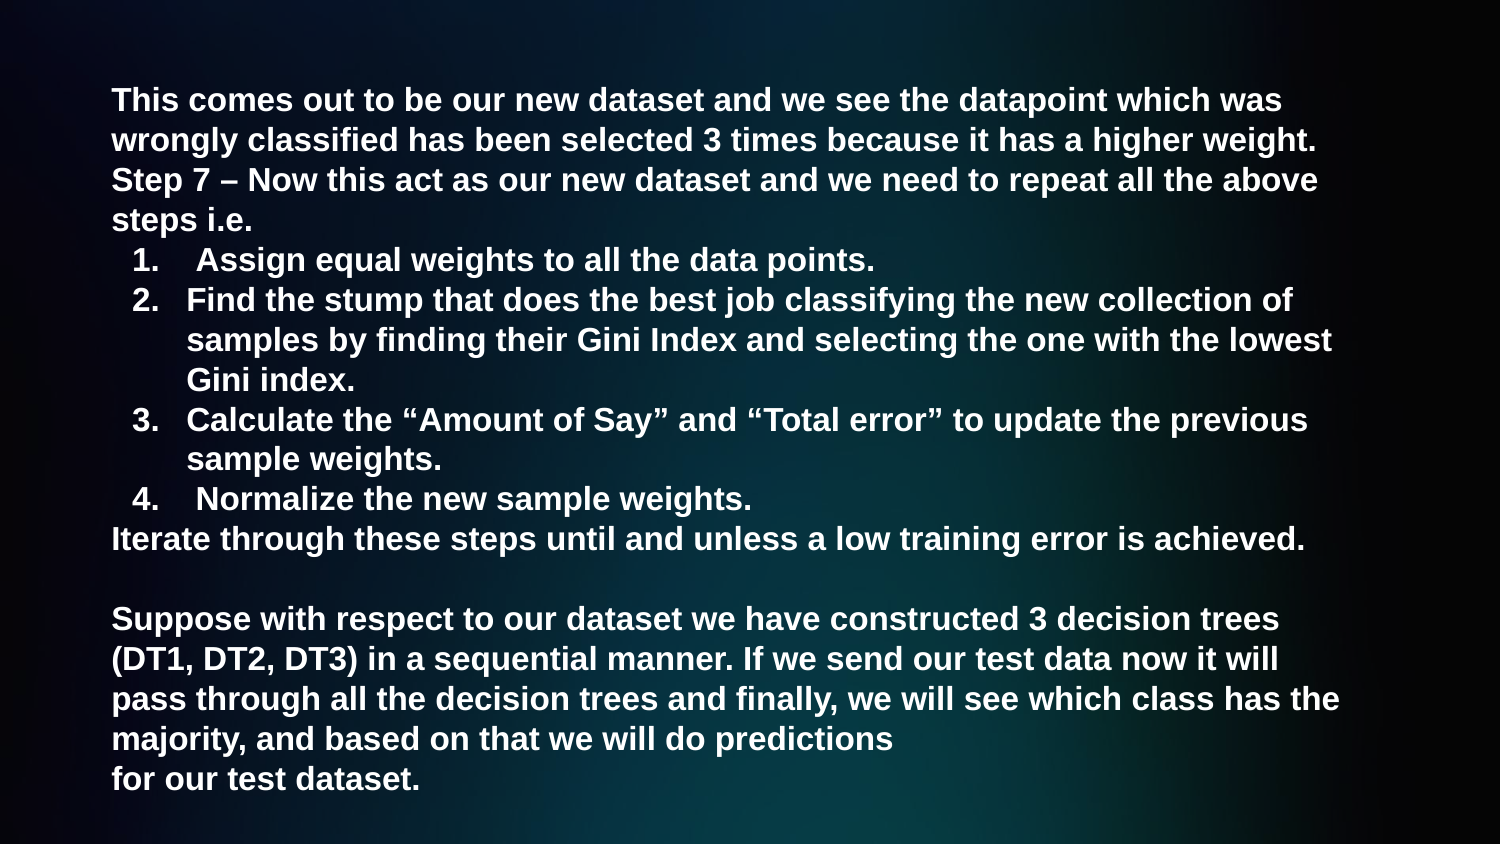

This comes out to be our new dataset and we see the datapoint which was wrongly classified has been selected 3 times because it has a higher weight.
Step 7 – Now this act as our new dataset and we need to repeat all the above steps i.e.
 Assign equal weights to all the data points.
Find the stump that does the best job classifying the new collection of samples by finding their Gini Index and selecting the one with the lowest Gini index.
Calculate the “Amount of Say” and “Total error” to update the previous sample weights.
 Normalize the new sample weights.
Iterate through these steps until and unless a low training error is achieved.

Suppose with respect to our dataset we have constructed 3 decision trees (DT1, DT2, DT3) in a sequential manner. If we send our test data now it will pass through all the decision trees and finally, we will see which class has the majority, and based on that we will do predictions
for our test dataset.